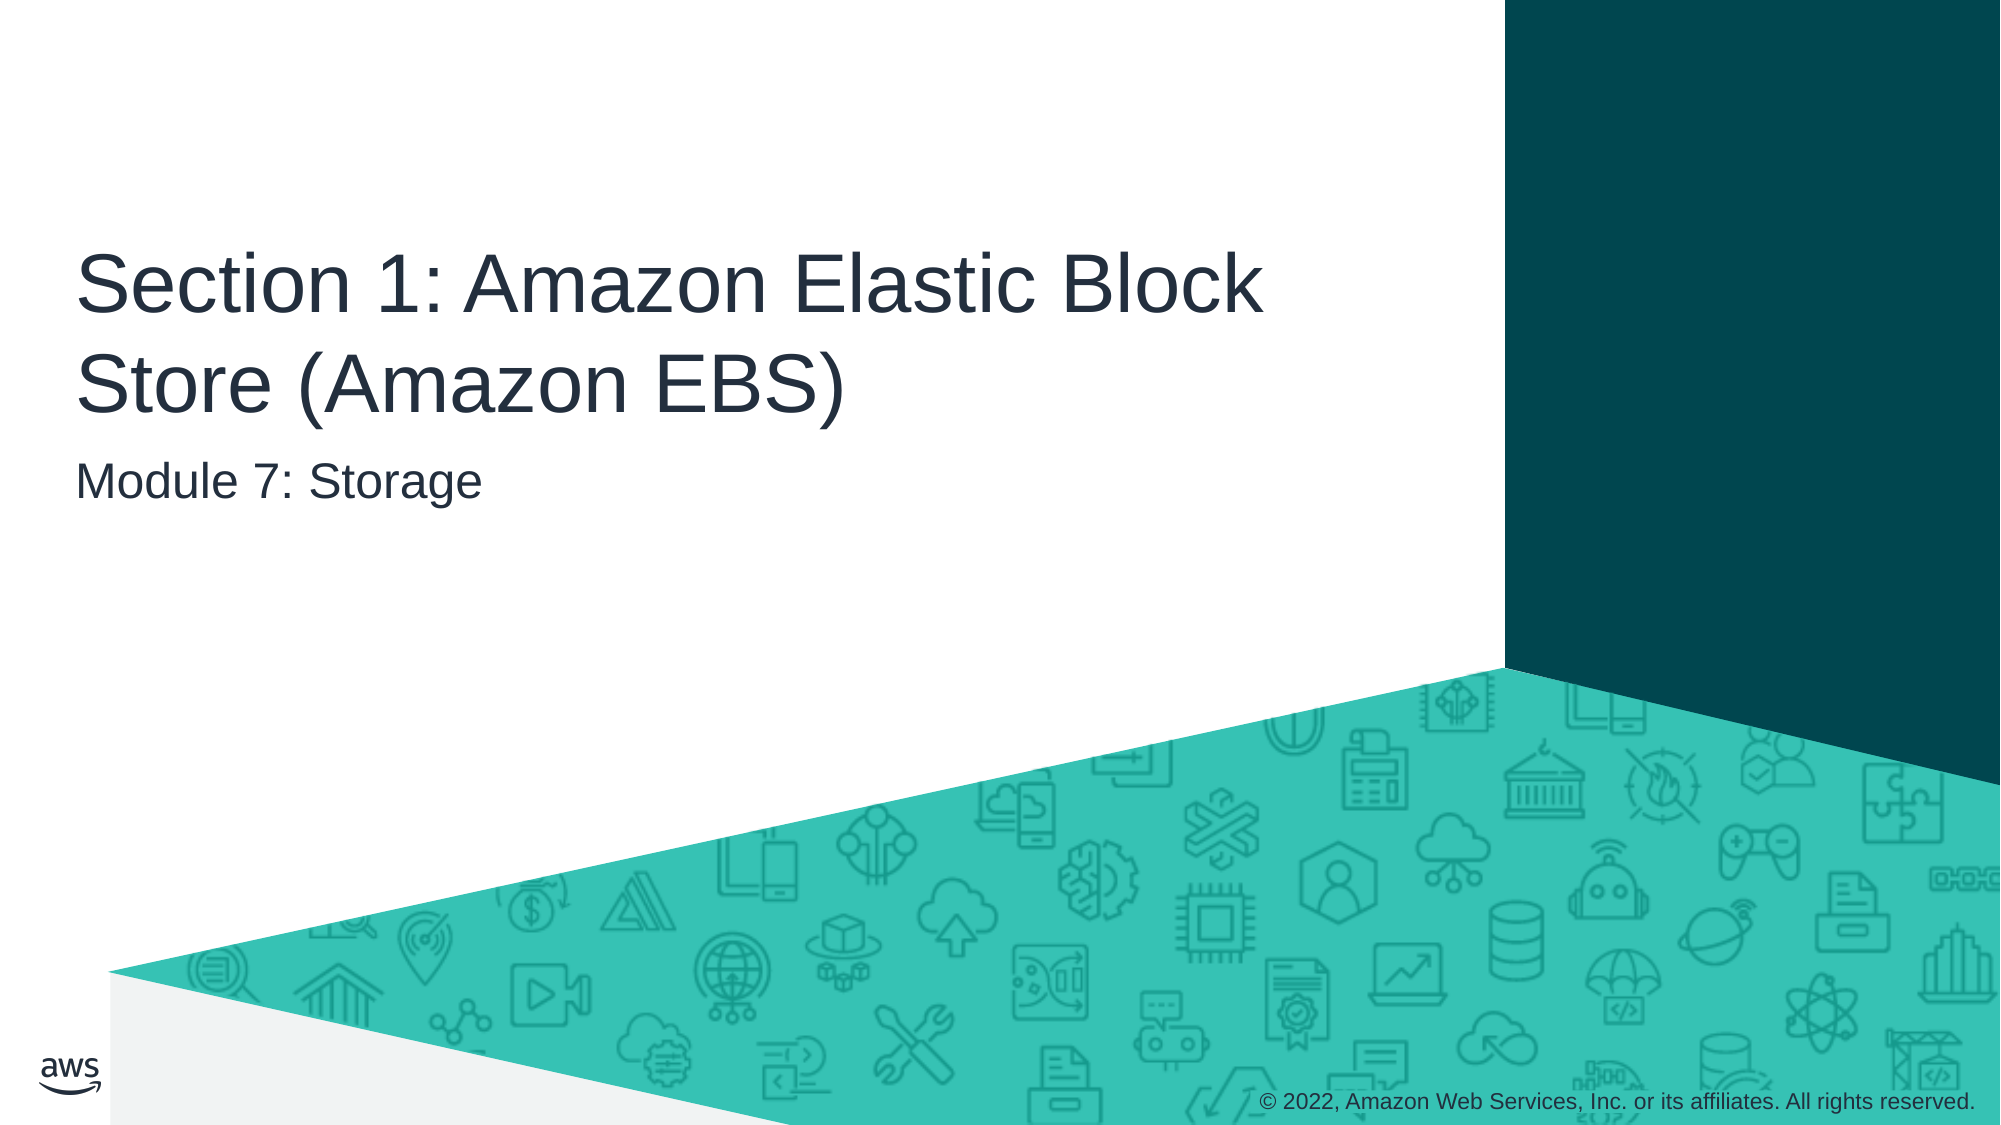

# Section 1: Amazon Elastic Block Store (Amazon EBS)
Module 7: Storage